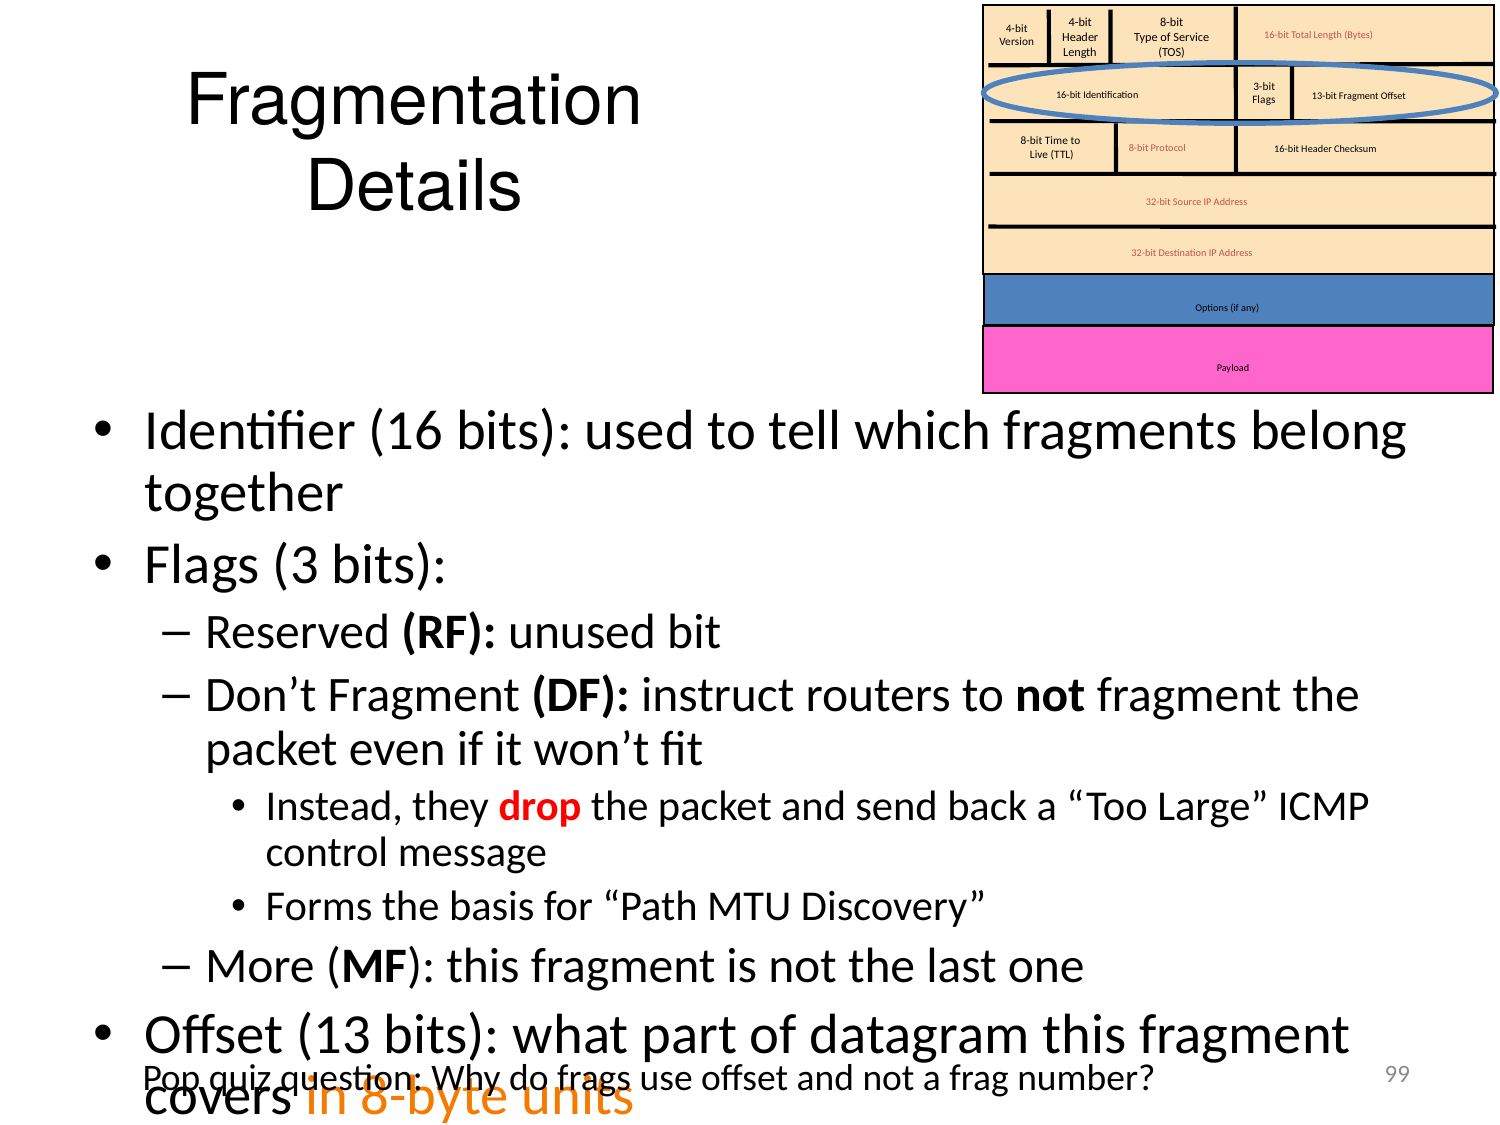

4-bit
Header
Length
8-bit
Type of Service
(TOS)

4-bit
Version
16-bit Total Length (Bytes)

3-bit
Flags
16-bit Identification
13-bit Fragment Offset

8-bit Time to
Live (TTL)
8-bit Protocol
16-bit Header Checksum

32-bit Source IP Address

32-bit Destination IP Address

Options (if any)

Payload
# Fragmentation Details

Identifier (16 bits): used to tell which fragments belong together
Flags (3 bits):
Reserved (RF): unused bit
Don’t Fragment (DF): instruct routers to not fragment the packet even if it won’t fit
Instead, they drop the packet and send back a “Too Large” ICMP control message
Forms the basis for “Path MTU Discovery”
More (MF): this fragment is not the last one
Offset (13 bits): what part of datagram this fragment covers in 8-byte units
99
Pop quiz question: Why do frags use offset and not a frag number?